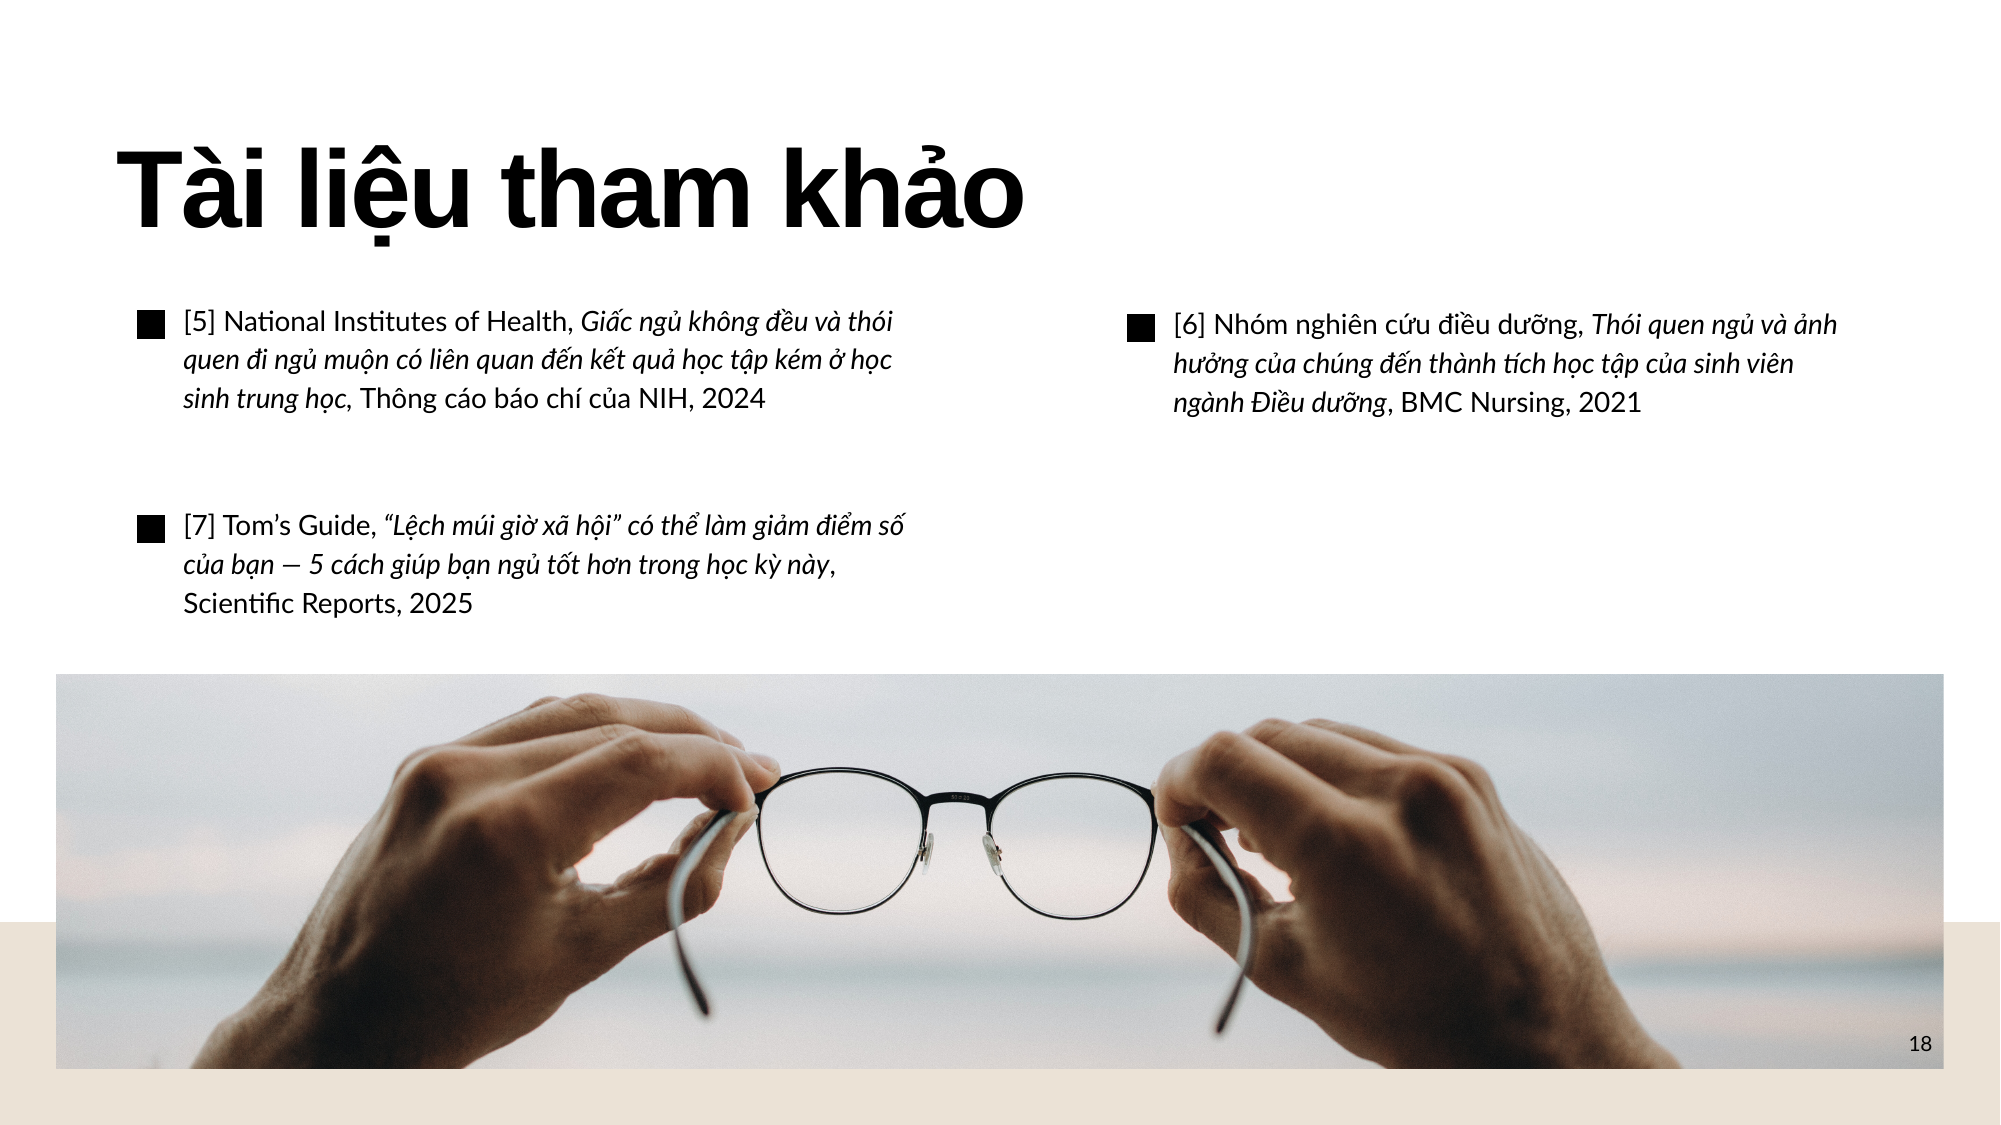

Tài liệu tham khảo
[5] National Institutes of Health, Giấc ngủ không đều và thói quen đi ngủ muộn có liên quan đến kết quả học tập kém ở học sinh trung học, Thông cáo báo chí của NIH, 2024
[6] Nhóm nghiên cứu điều dưỡng, Thói quen ngủ và ảnh hưởng của chúng đến thành tích học tập của sinh viên ngành Điều dưỡng, BMC Nursing, 2021

[7] Tom’s Guide, “Lệch múi giờ xã hội” có thể làm giảm điểm số của bạn — 5 cách giúp bạn ngủ tốt hơn trong học kỳ này, Scientific Reports, 2025

18